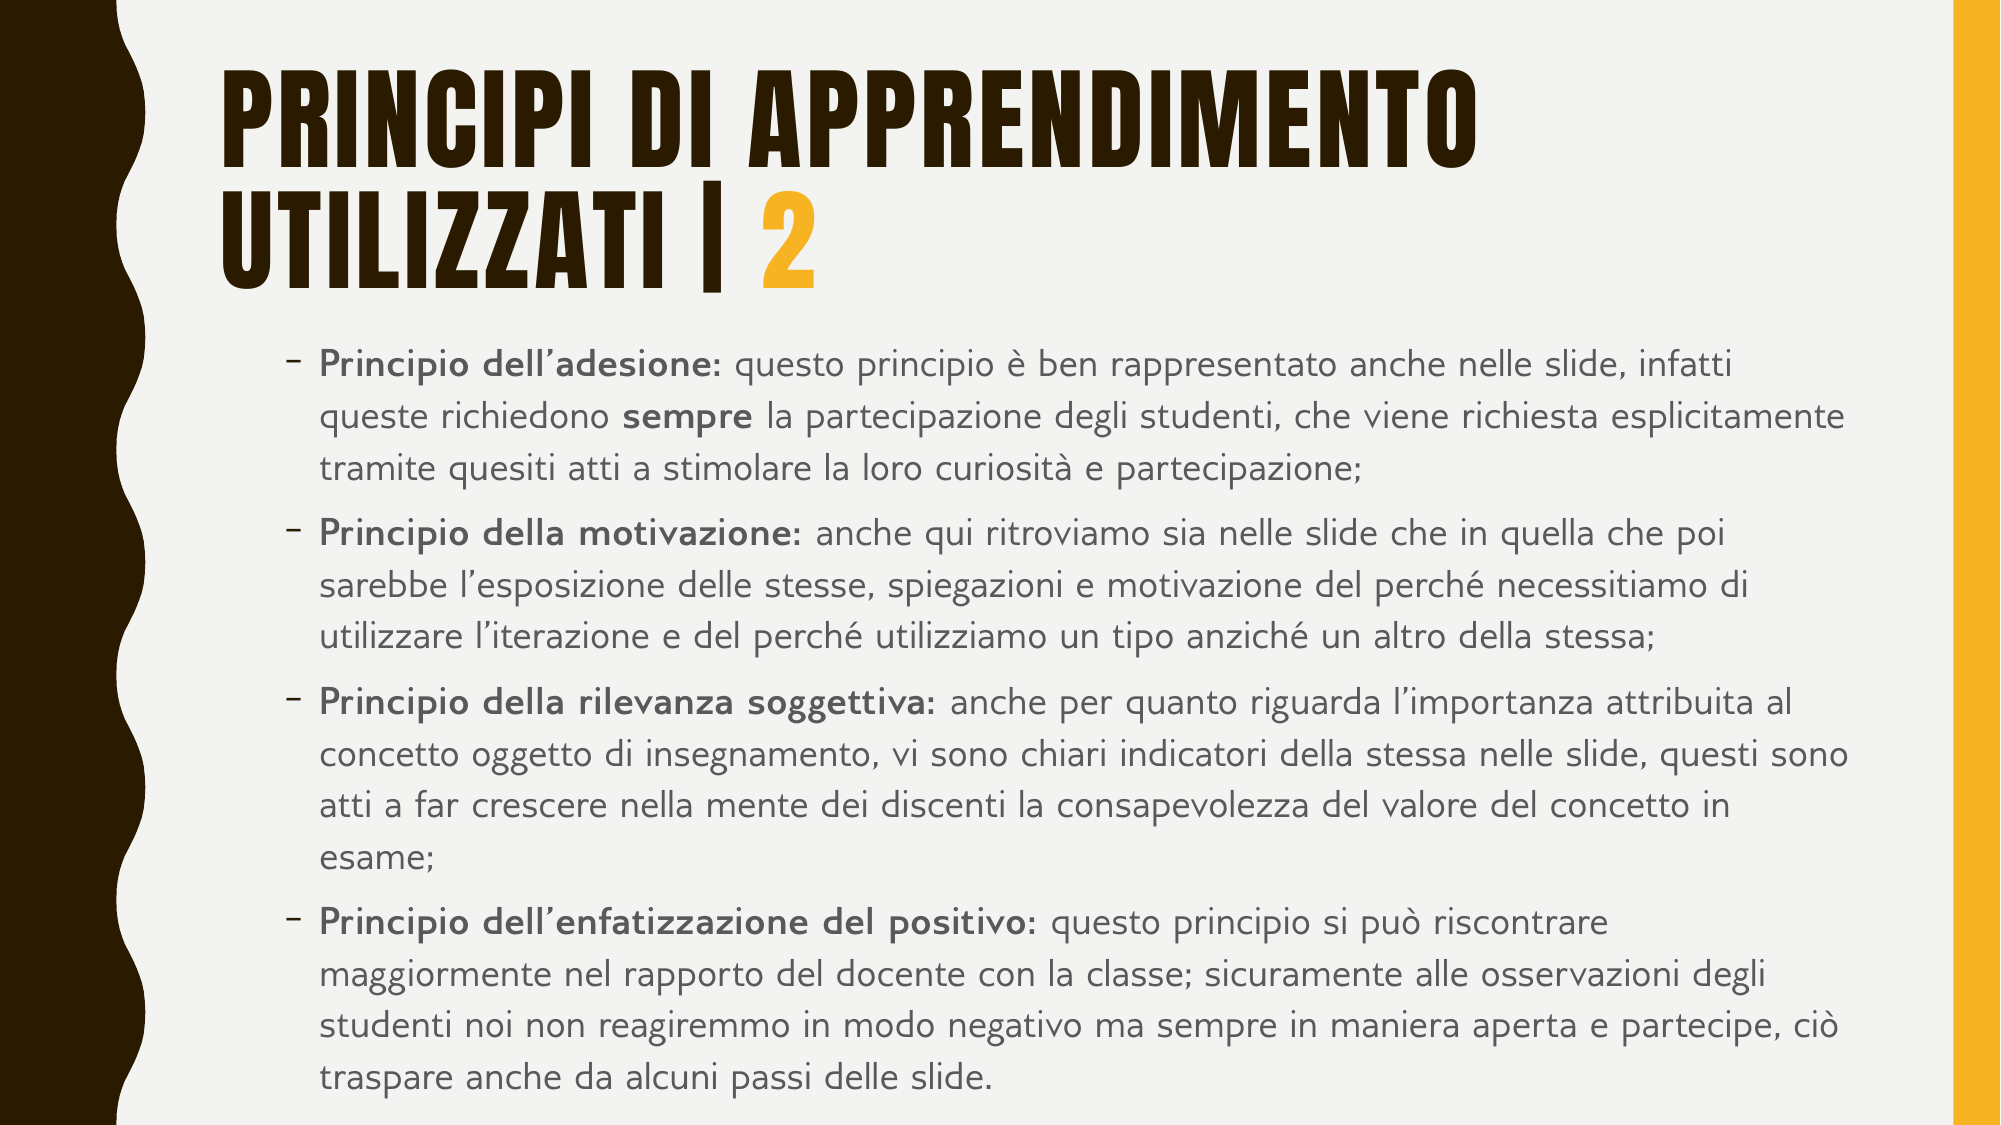

# Principi di apprendimento utilizzati | 2
Principio dell’adesione: questo principio è ben rappresentato anche nelle slide, infatti queste richiedono sempre la partecipazione degli studenti, che viene richiesta esplicitamente tramite quesiti atti a stimolare la loro curiosità e partecipazione;
Principio della motivazione: anche qui ritroviamo sia nelle slide che in quella che poi sarebbe l’esposizione delle stesse, spiegazioni e motivazione del perché necessitiamo di utilizzare l’iterazione e del perché utilizziamo un tipo anziché un altro della stessa;
Principio della rilevanza soggettiva: anche per quanto riguarda l’importanza attribuita al concetto oggetto di insegnamento, vi sono chiari indicatori della stessa nelle slide, questi sono atti a far crescere nella mente dei discenti la consapevolezza del valore del concetto in esame;
Principio dell’enfatizzazione del positivo: questo principio si può riscontrare maggiormente nel rapporto del docente con la classe; sicuramente alle osservazioni degli studenti noi non reagiremmo in modo negativo ma sempre in maniera aperta e partecipe, ciò traspare anche da alcuni passi delle slide.